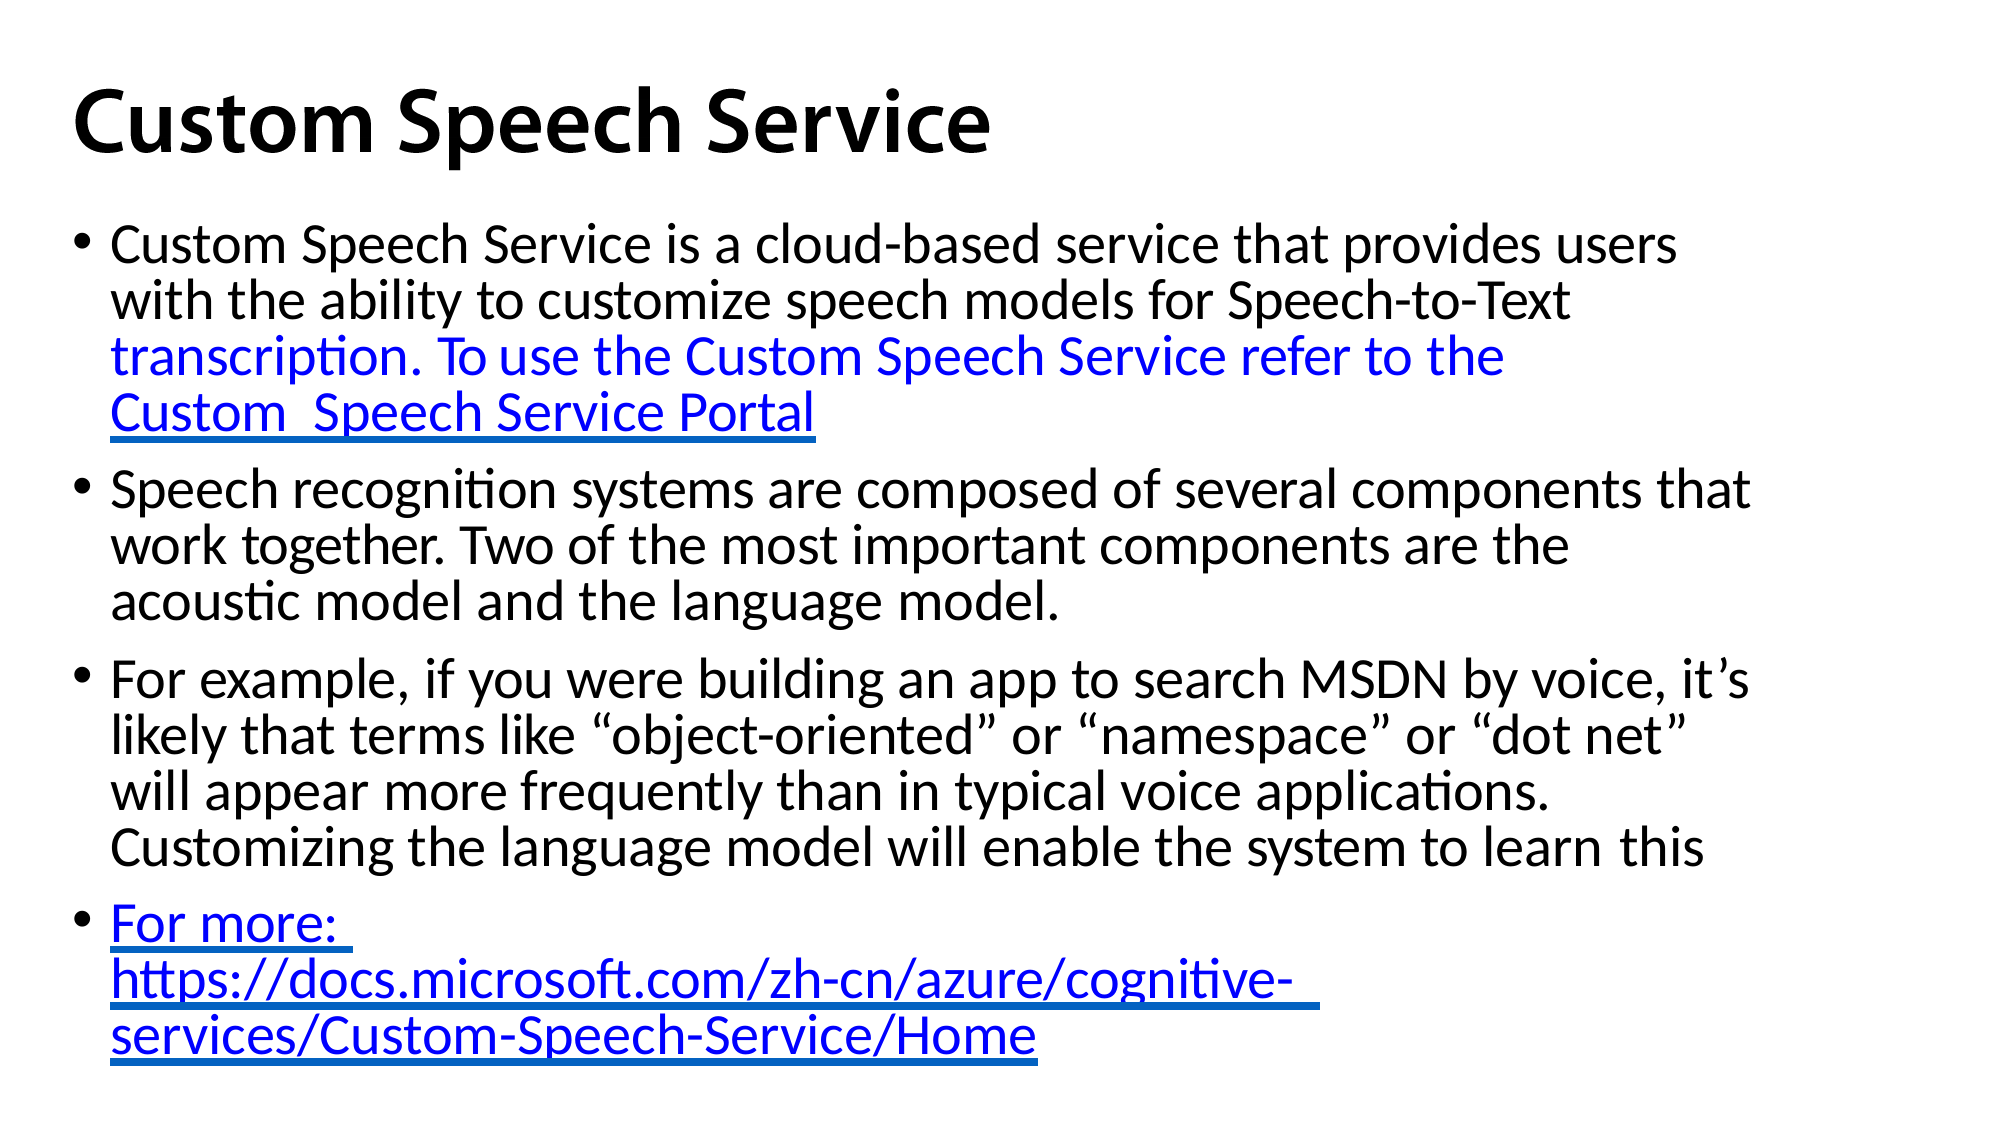

Custom Speech Service is a cloud-based service that provides users  with the ability to customize speech models for Speech-to-Text  transcription. To use the Custom Speech Service refer to the Custom  Speech Service Portal
Speech recognition systems are composed of several components that  work together. Two of the most important components are the  acoustic model and the language model.
For example, if you were building an app to search MSDN by voice, it’s  likely that terms like “object-oriented” or “namespace” or “dot net”  will appear more frequently than in typical voice applications.  Customizing the language model will enable the system to learn this
For more: https://docs.microsoft.com/zh-cn/azure/cognitive-  services/Custom-Speech-Service/Home